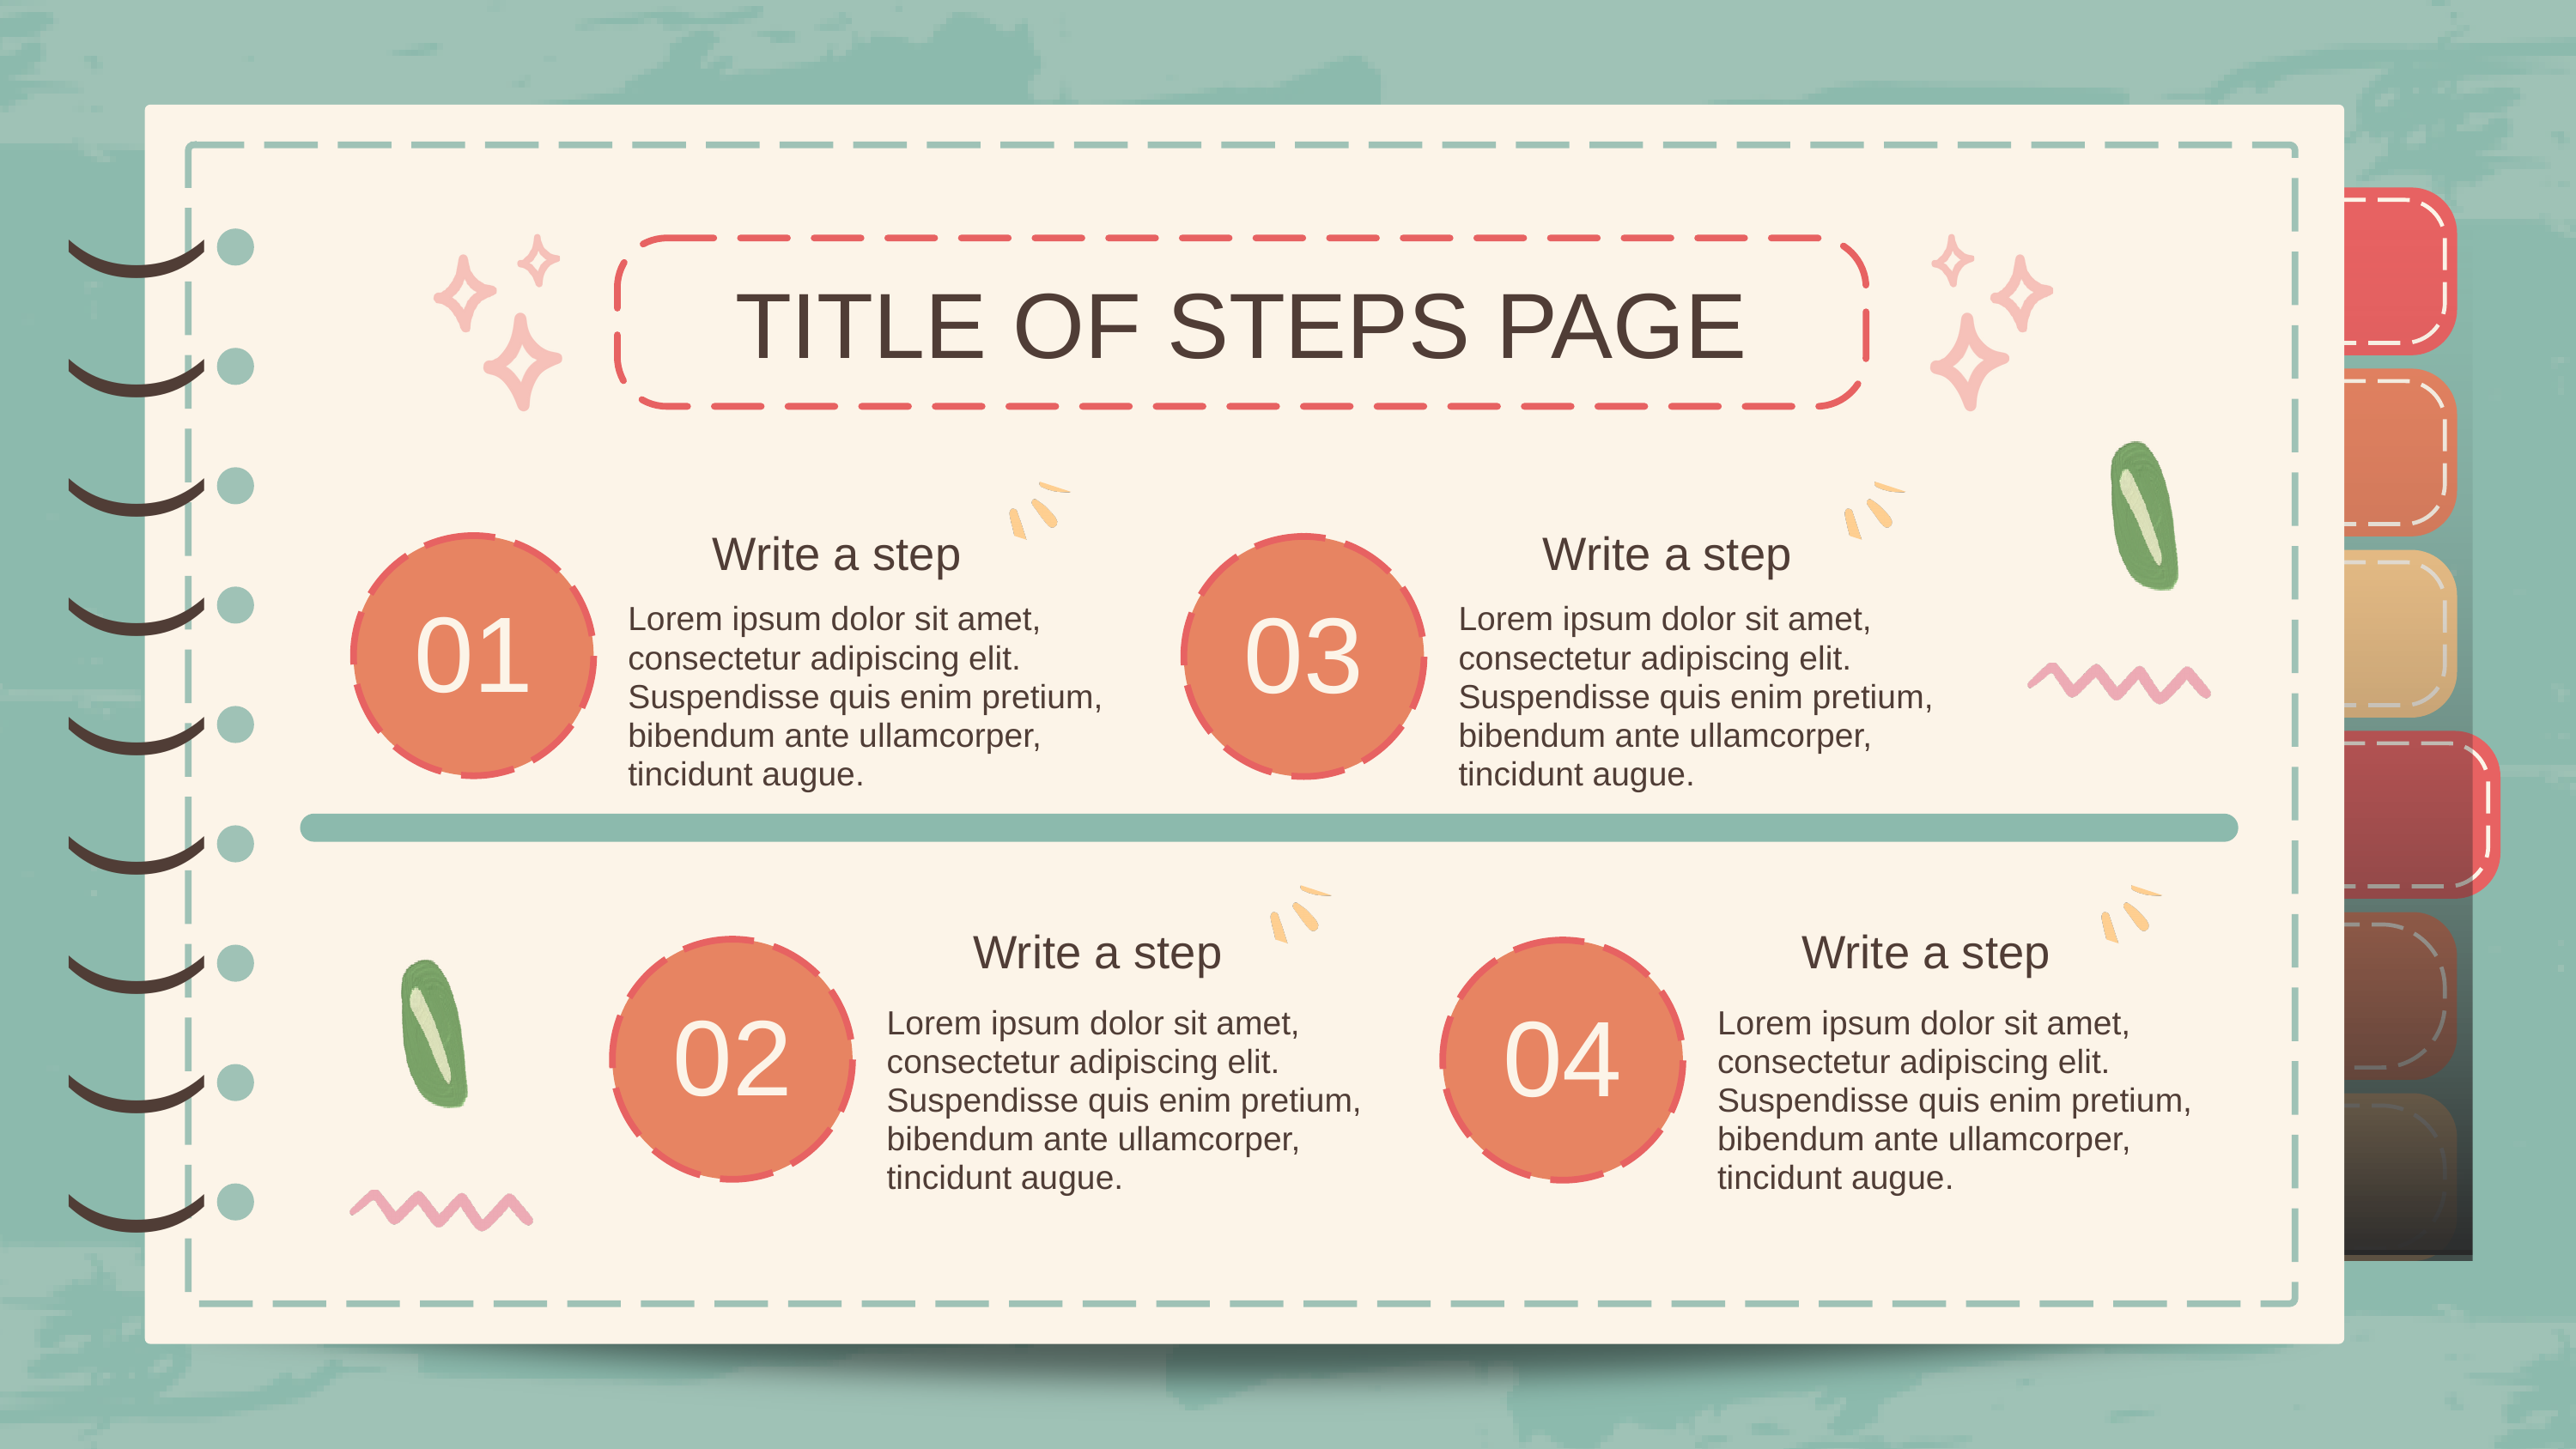

)
)
)
)
)
)
)
)
)

)
)
)
)
)
)
)
)
)

TITLE OF STEPS PAGE

       Write a step
       Write a step

01

03

Lorem ipsum dolor sit amet, consectetur adipiscing elit. Suspendisse quis enim pretium, bibendum ante ullamcorper, tincidunt augue.
Lorem ipsum dolor sit amet, consectetur adipiscing elit. Suspendisse quis enim pretium, bibendum ante ullamcorper, tincidunt augue.

       Write a step
       Write a step

02

04

Lorem ipsum dolor sit amet, consectetur adipiscing elit. Suspendisse quis enim pretium, bibendum ante ullamcorper, tincidunt augue.
Lorem ipsum dolor sit amet, consectetur adipiscing elit. Suspendisse quis enim pretium, bibendum ante ullamcorper, tincidunt augue.